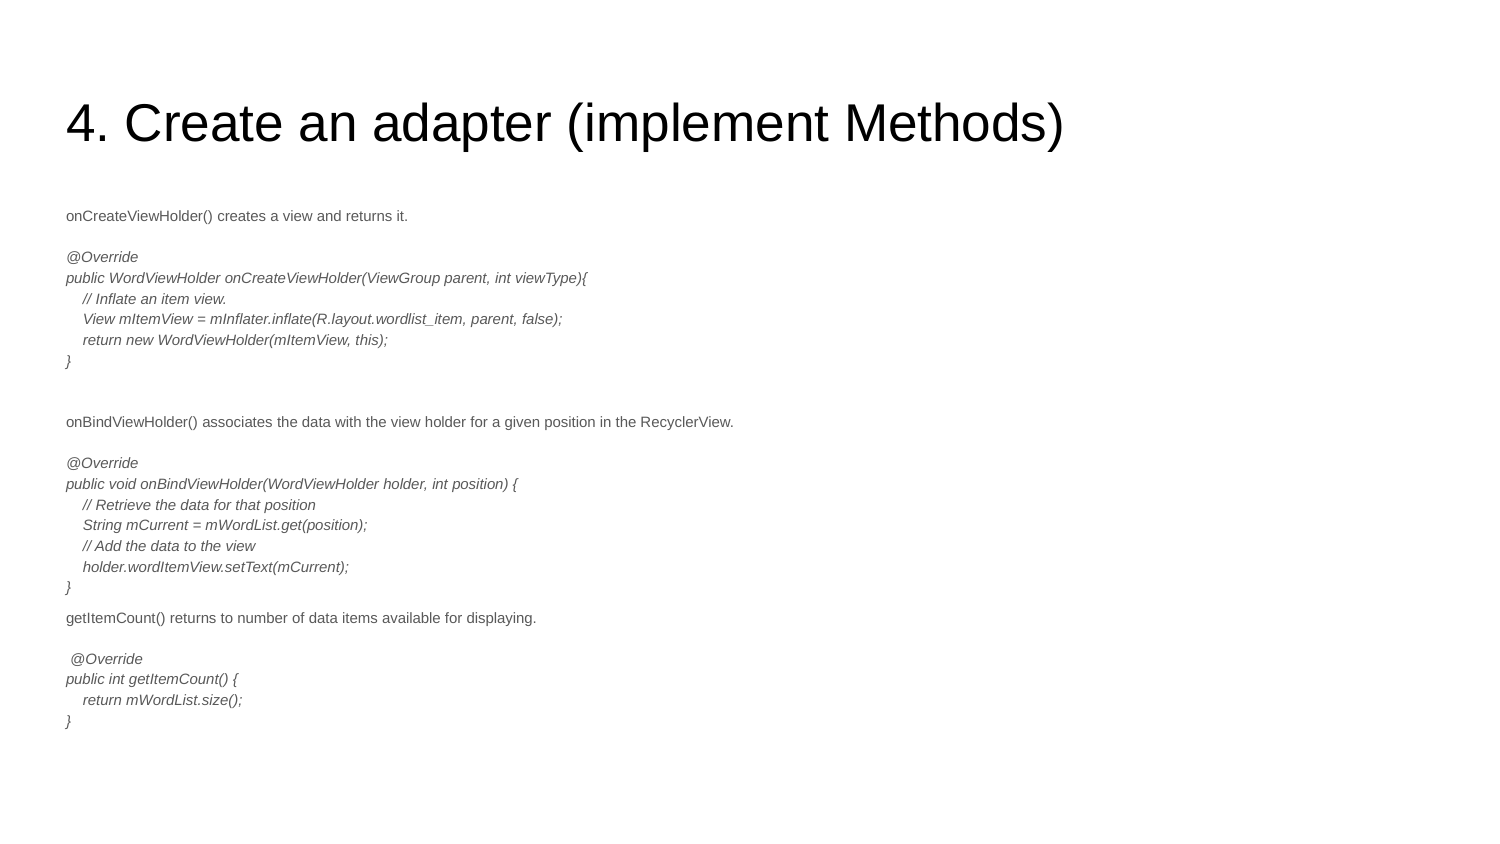

# 4. Create an adapter (implement Methods)
onCreateViewHolder() creates a view and returns it.
@Override
public WordViewHolder onCreateViewHolder(ViewGroup parent, int viewType){
    // Inflate an item view.
    View mItemView = mInflater.inflate(R.layout.wordlist_item, parent, false);
    return new WordViewHolder(mItemView, this);
}
onBindViewHolder() associates the data with the view holder for a given position in the RecyclerView.
@Override
public void onBindViewHolder(WordViewHolder holder, int position) {
    // Retrieve the data for that position
    String mCurrent = mWordList.get(position);
    // Add the data to the view
    holder.wordItemView.setText(mCurrent);
}
getItemCount() returns to number of data items available for displaying.
 @Override
public int getItemCount() {
    return mWordList.size();
}